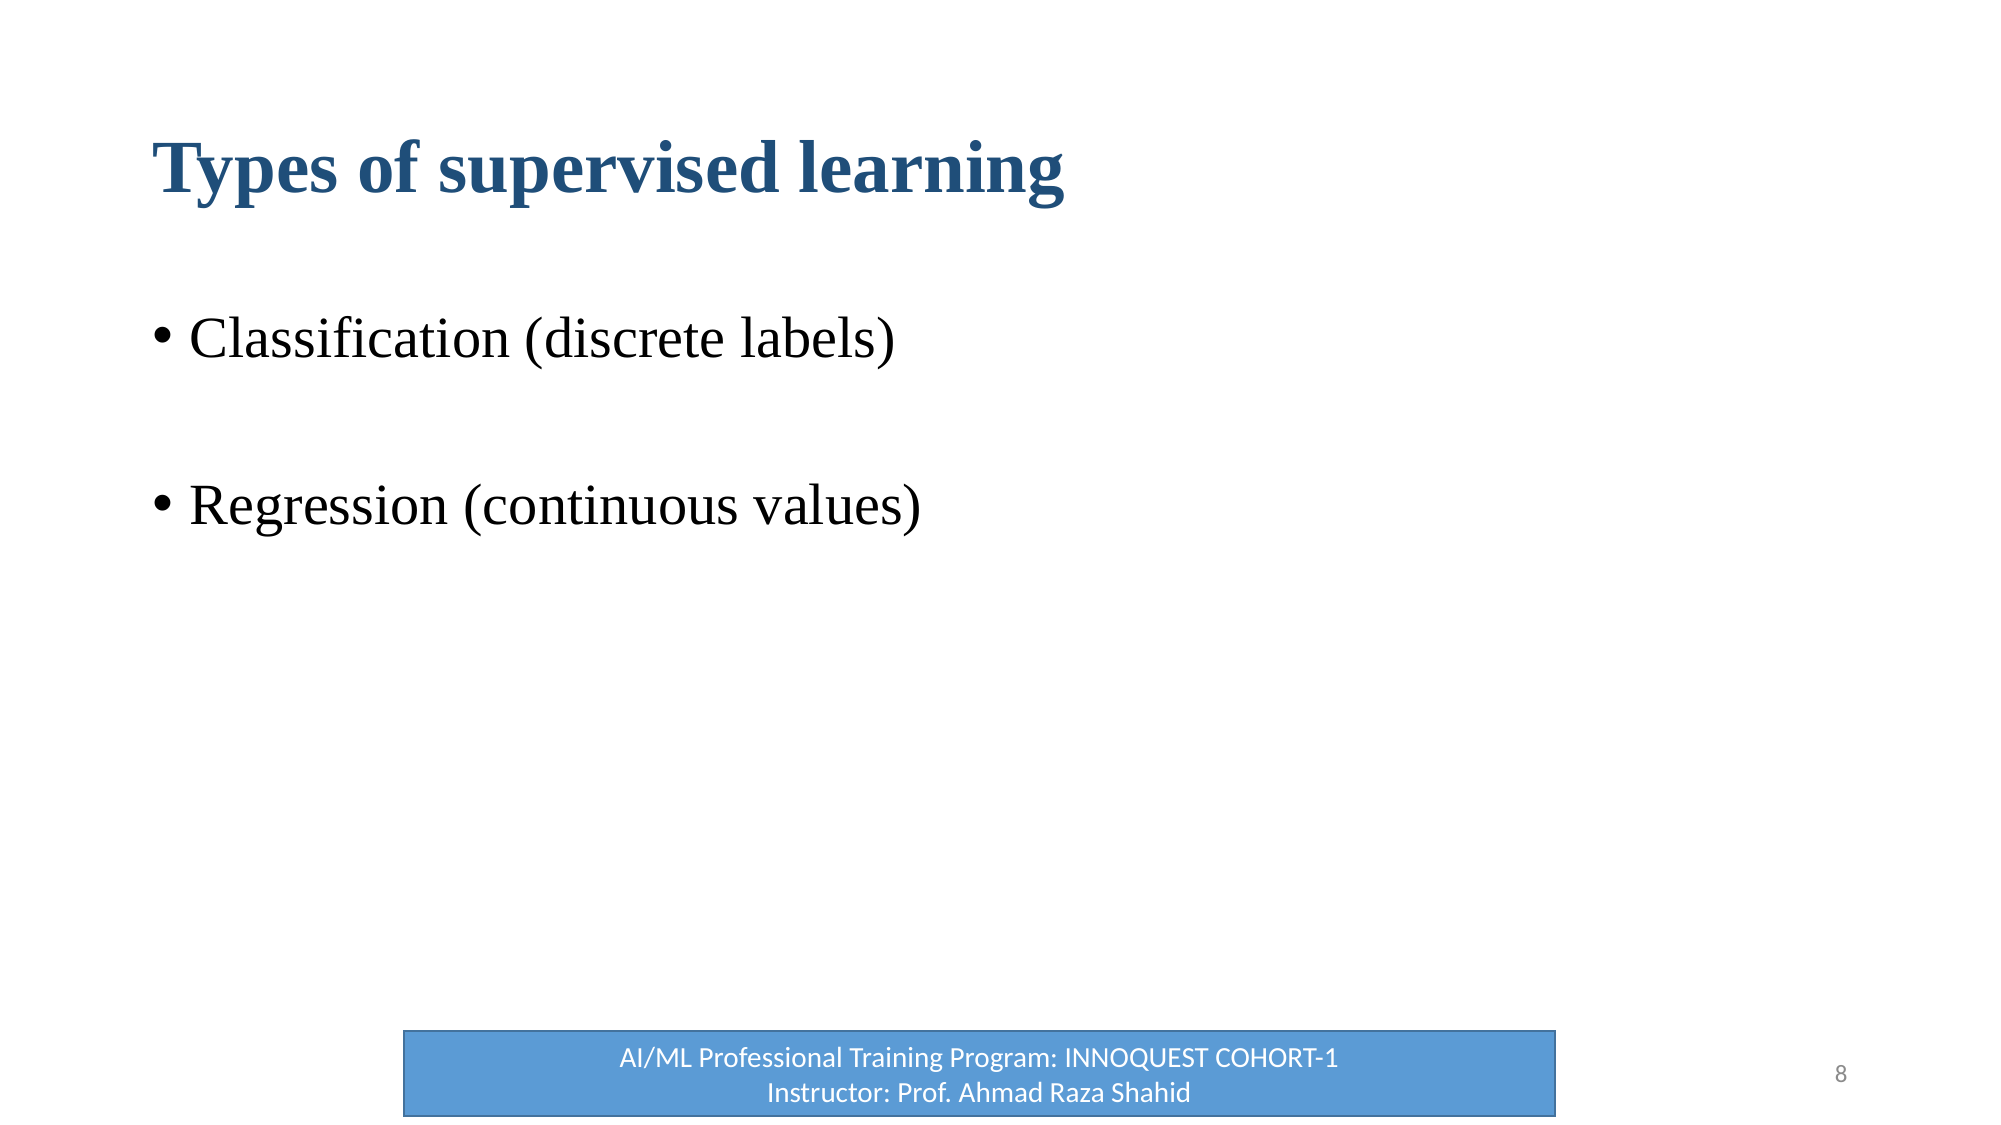

# Types of supervised learning
Classification (discrete labels)

Regression (continuous values)
AI/ML Professional Training Program: INNOQUEST COHORT-1
Instructor: Prof. Ahmad Raza Shahid
8